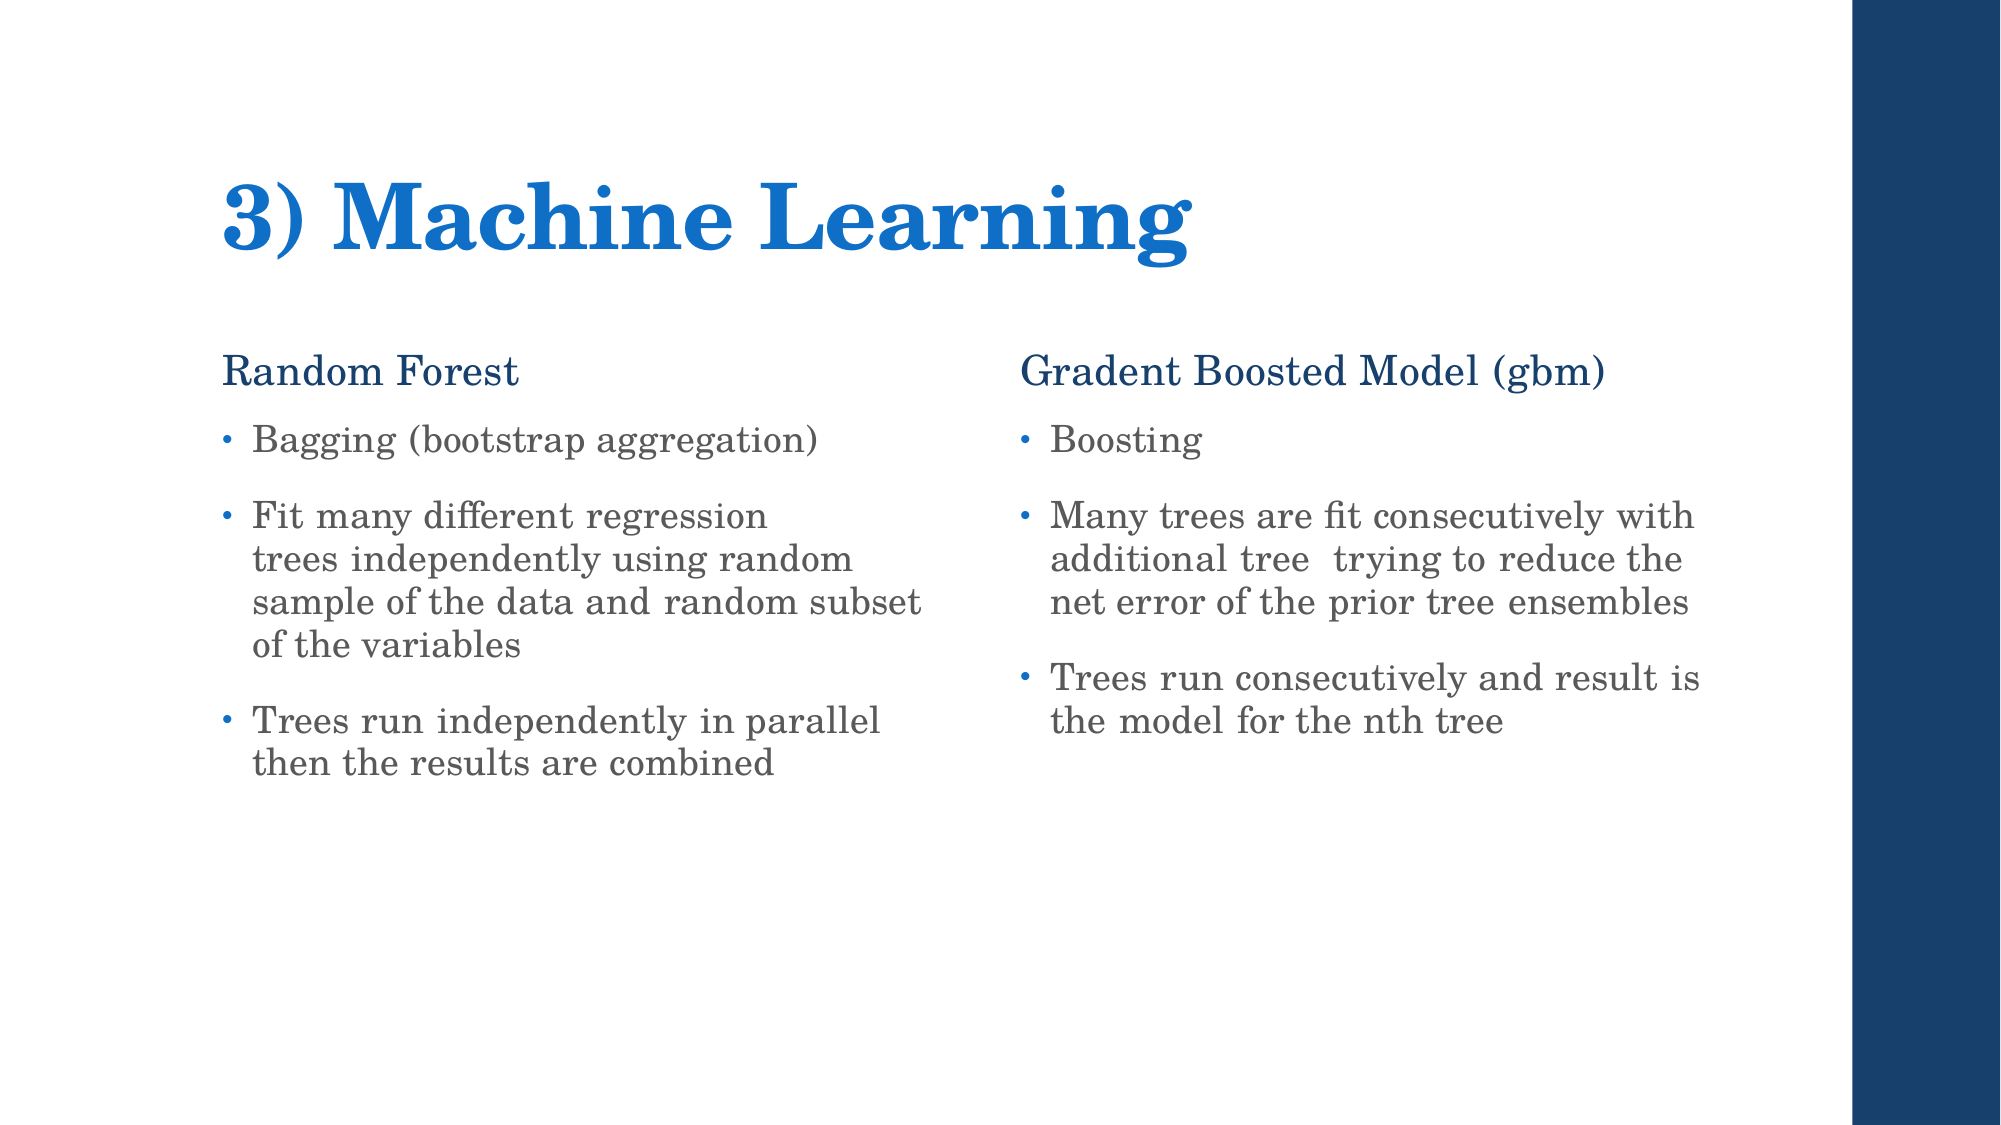

# 3) Machine Learning
Random Forest
Gradent Boosted Model (gbm)
Bagging (bootstrap aggregation)
Fit many different regression trees independently using random sample of the data and random subset of the variables
Trees run independently in parallel then the results are combined
Boosting
Many trees are fit consecutively with additional tree  trying to reduce the net error of the prior tree ensembles
Trees run consecutively and result is the model for the nth tree